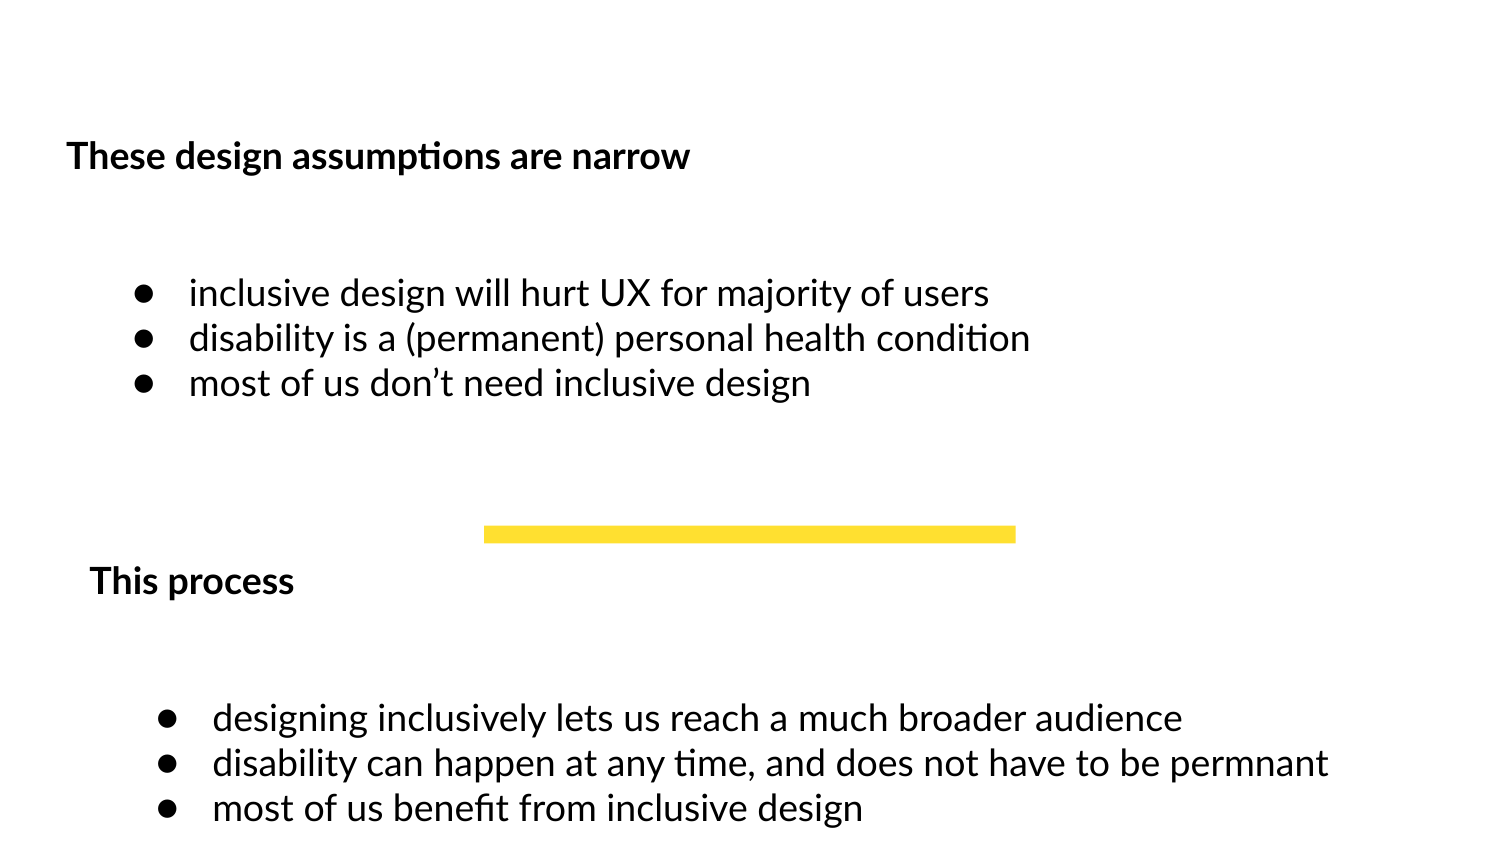

# These design assumptions are narrow
inclusive design will hurt UX for majority of users
disability is a (permanent) personal health condition
most of us don’t need inclusive design
This process
designing inclusively lets us reach a much broader audience
disability can happen at any time, and does not have to be permnant
most of us benefit from inclusive design